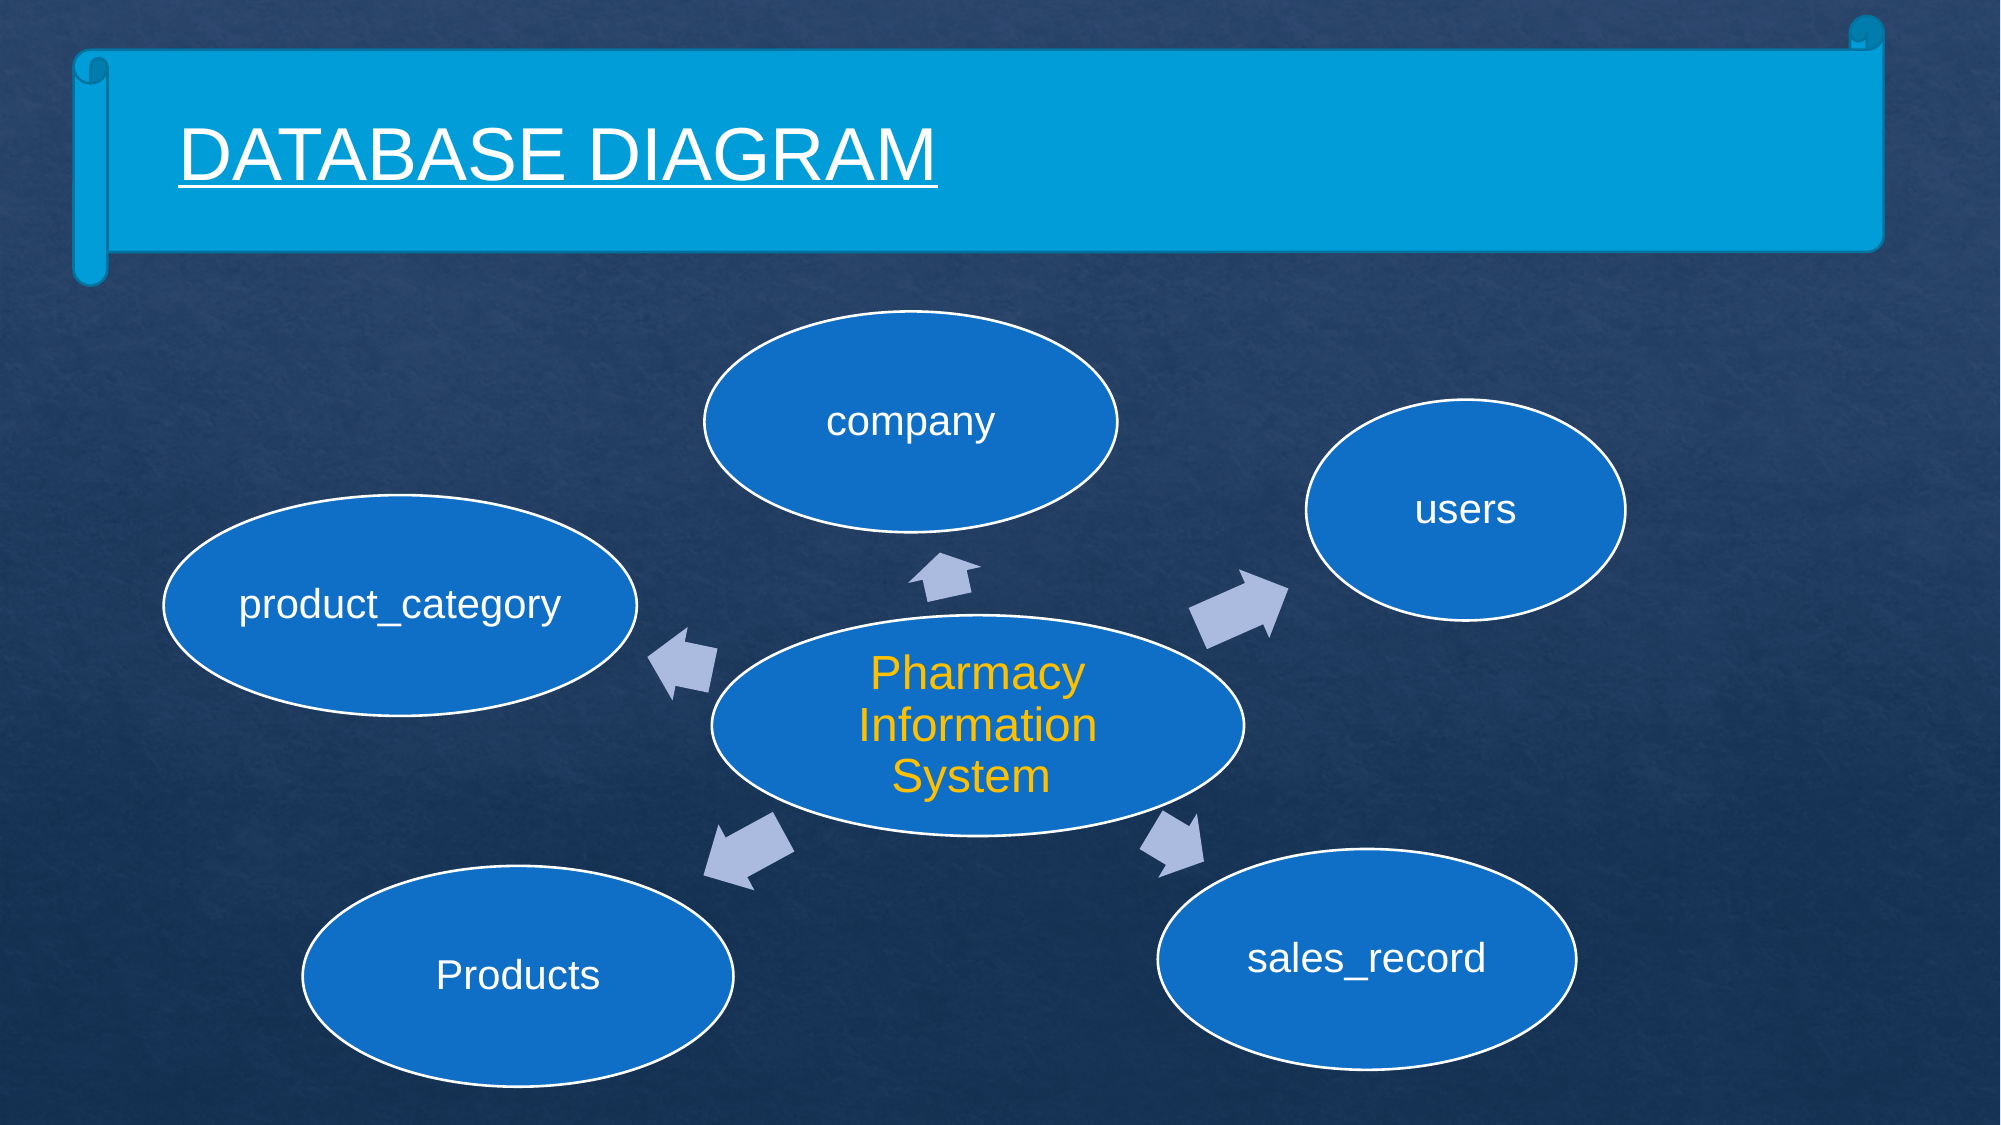

DATABASE DIAGRAM
Pharmacy Information System

company

users

sales_record

Products

product_category